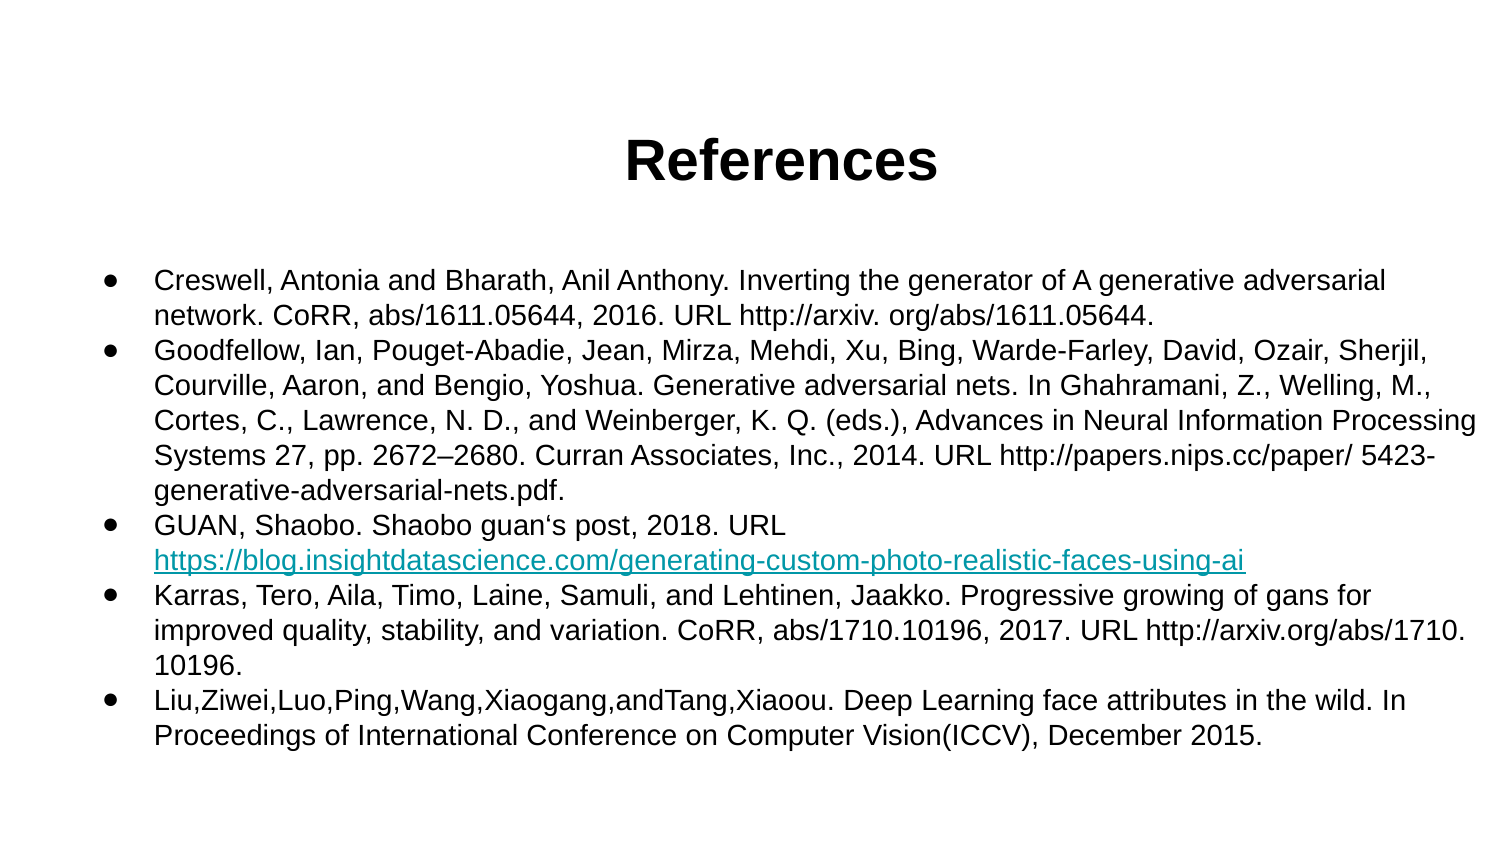

References

Creswell, Antonia and Bharath, Anil Anthony. Inverting the generator of A generative adversarial network. CoRR, abs/1611.05644, 2016. URL http://arxiv. org/abs/1611.05644.
Goodfellow, Ian, Pouget-Abadie, Jean, Mirza, Mehdi, Xu, Bing, Warde-Farley, David, Ozair, Sherjil, Courville, Aaron, and Bengio, Yoshua. Generative adversarial nets. In Ghahramani, Z., Welling, M., Cortes, C., Lawrence, N. D., and Weinberger, K. Q. (eds.), Advances in Neural Information Processing Systems 27, pp. 2672–2680. Curran Associates, Inc., 2014. URL http://papers.nips.cc/paper/ 5423-generative-adversarial-nets.pdf.
GUAN, Shaobo. Shaobo guan‘s post, 2018. URL https://blog.insightdatascience.com/generating-custom-photo-realistic-faces-using-ai
Karras, Tero, Aila, Timo, Laine, Samuli, and Lehtinen, Jaakko. Progressive growing of gans for improved quality, stability, and variation. CoRR, abs/1710.10196, 2017. URL http://arxiv.org/abs/1710. 10196.
Liu,Ziwei,Luo,Ping,Wang,Xiaogang,andTang,Xiaoou. Deep Learning face attributes in the wild. In Proceedings of International Conference on Computer Vision(ICCV), December 2015.